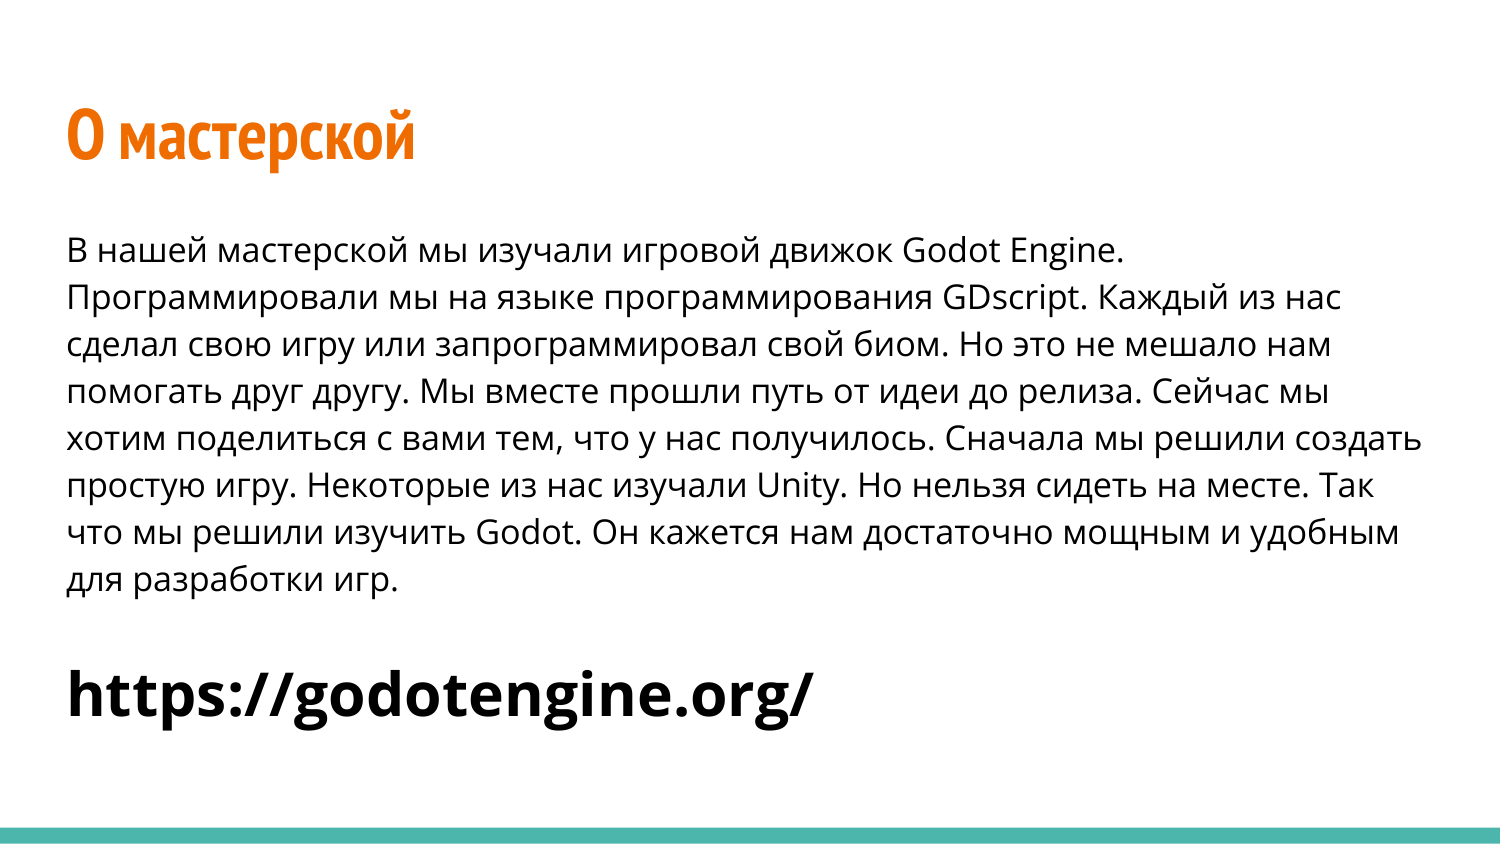

# О мастерской
В нашей мастерской мы изучали игровой движок Godot Engine. Программировали мы на языке программирования GDscript. Каждый из нас сделал свою игру или запрограммировал свой биом. Но это не мешало нам помогать друг другу. Мы вместе прошли путь от идеи до релиза. Сейчас мы хотим поделиться с вами тем, что у нас получилось. Сначала мы решили создать простую игру. Некоторые из нас изучали Unity. Но нельзя сидеть на месте. Так что мы решили изучить Godot. Он кажется нам достаточно мощным и удобным для разработки игр.
https://godotengine.org/